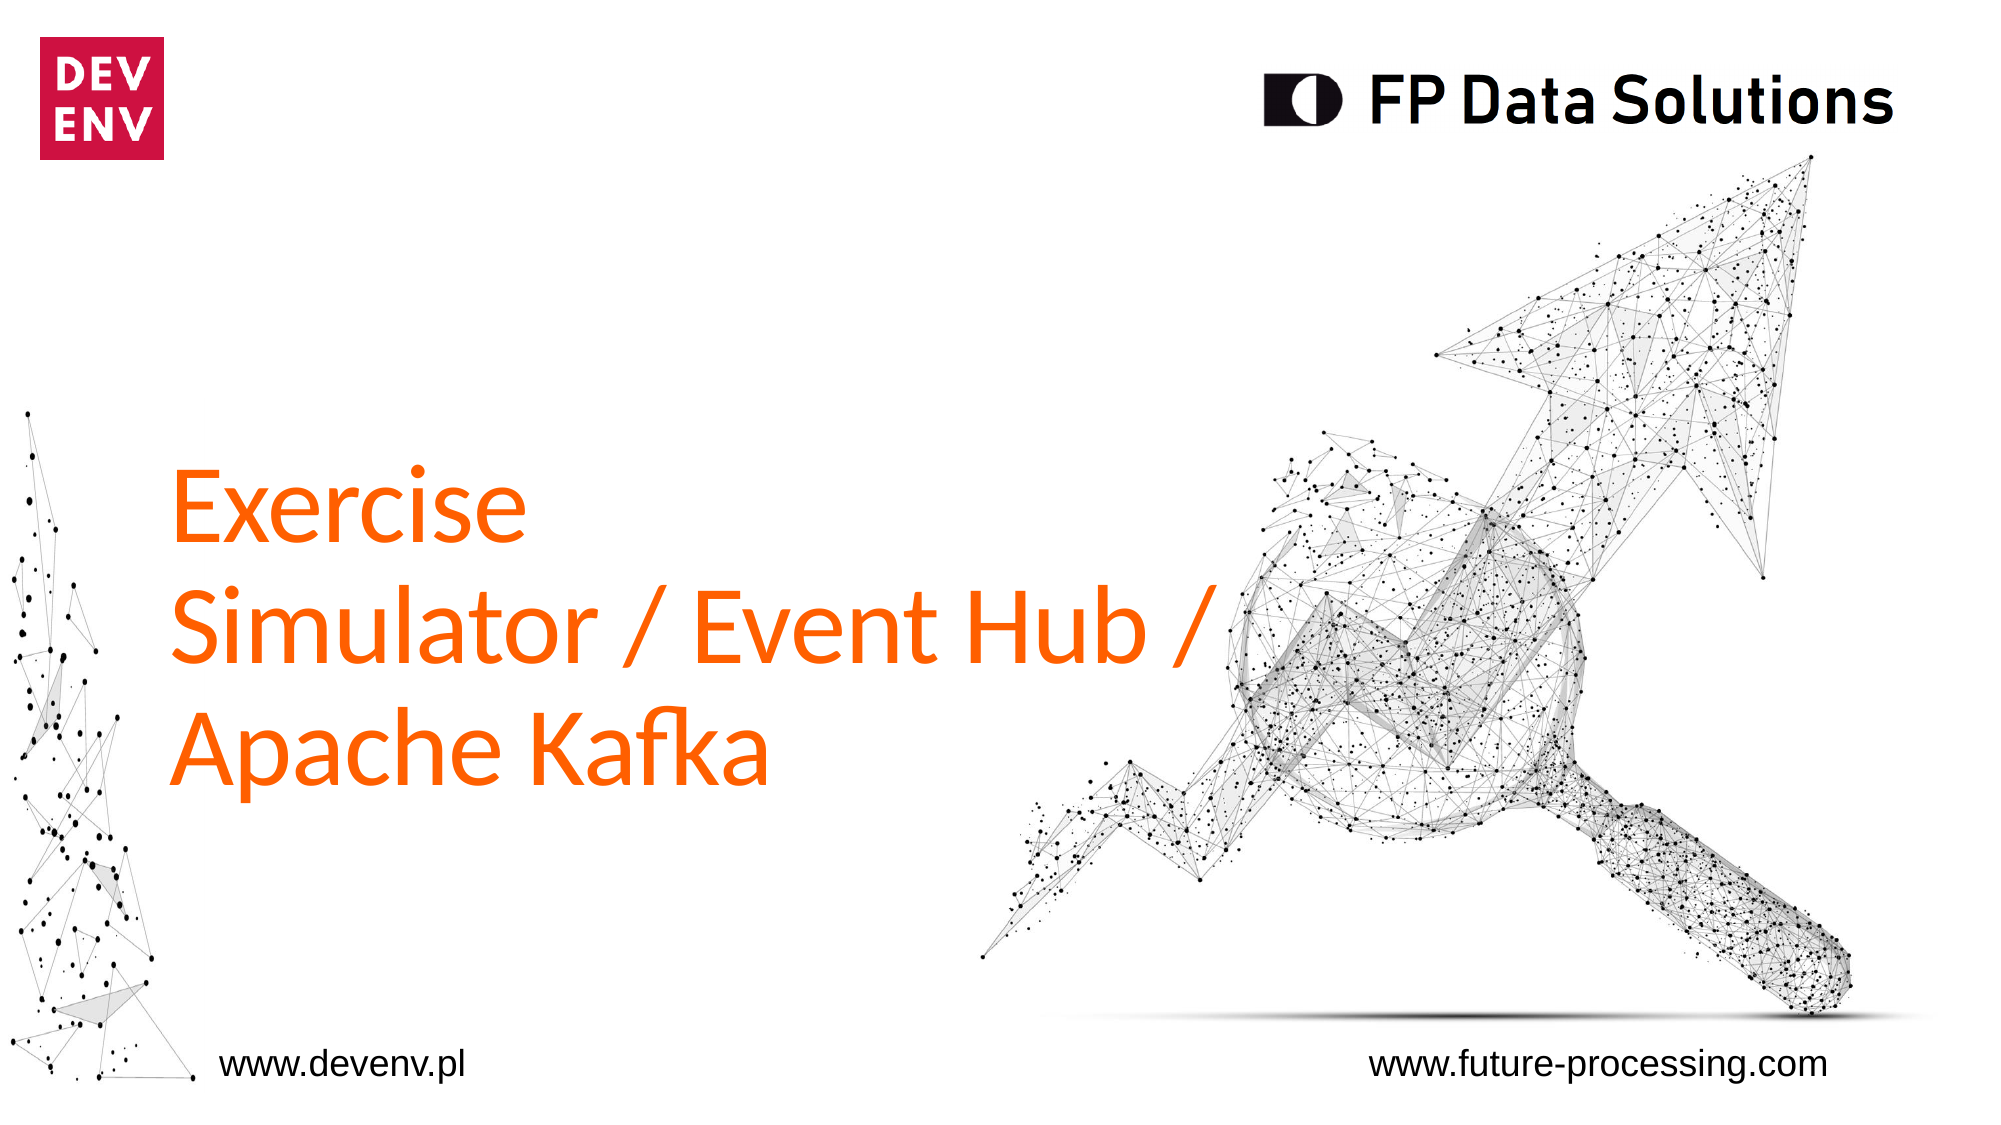

Exercise
Simulator / Event Hub /
Apache Kafka